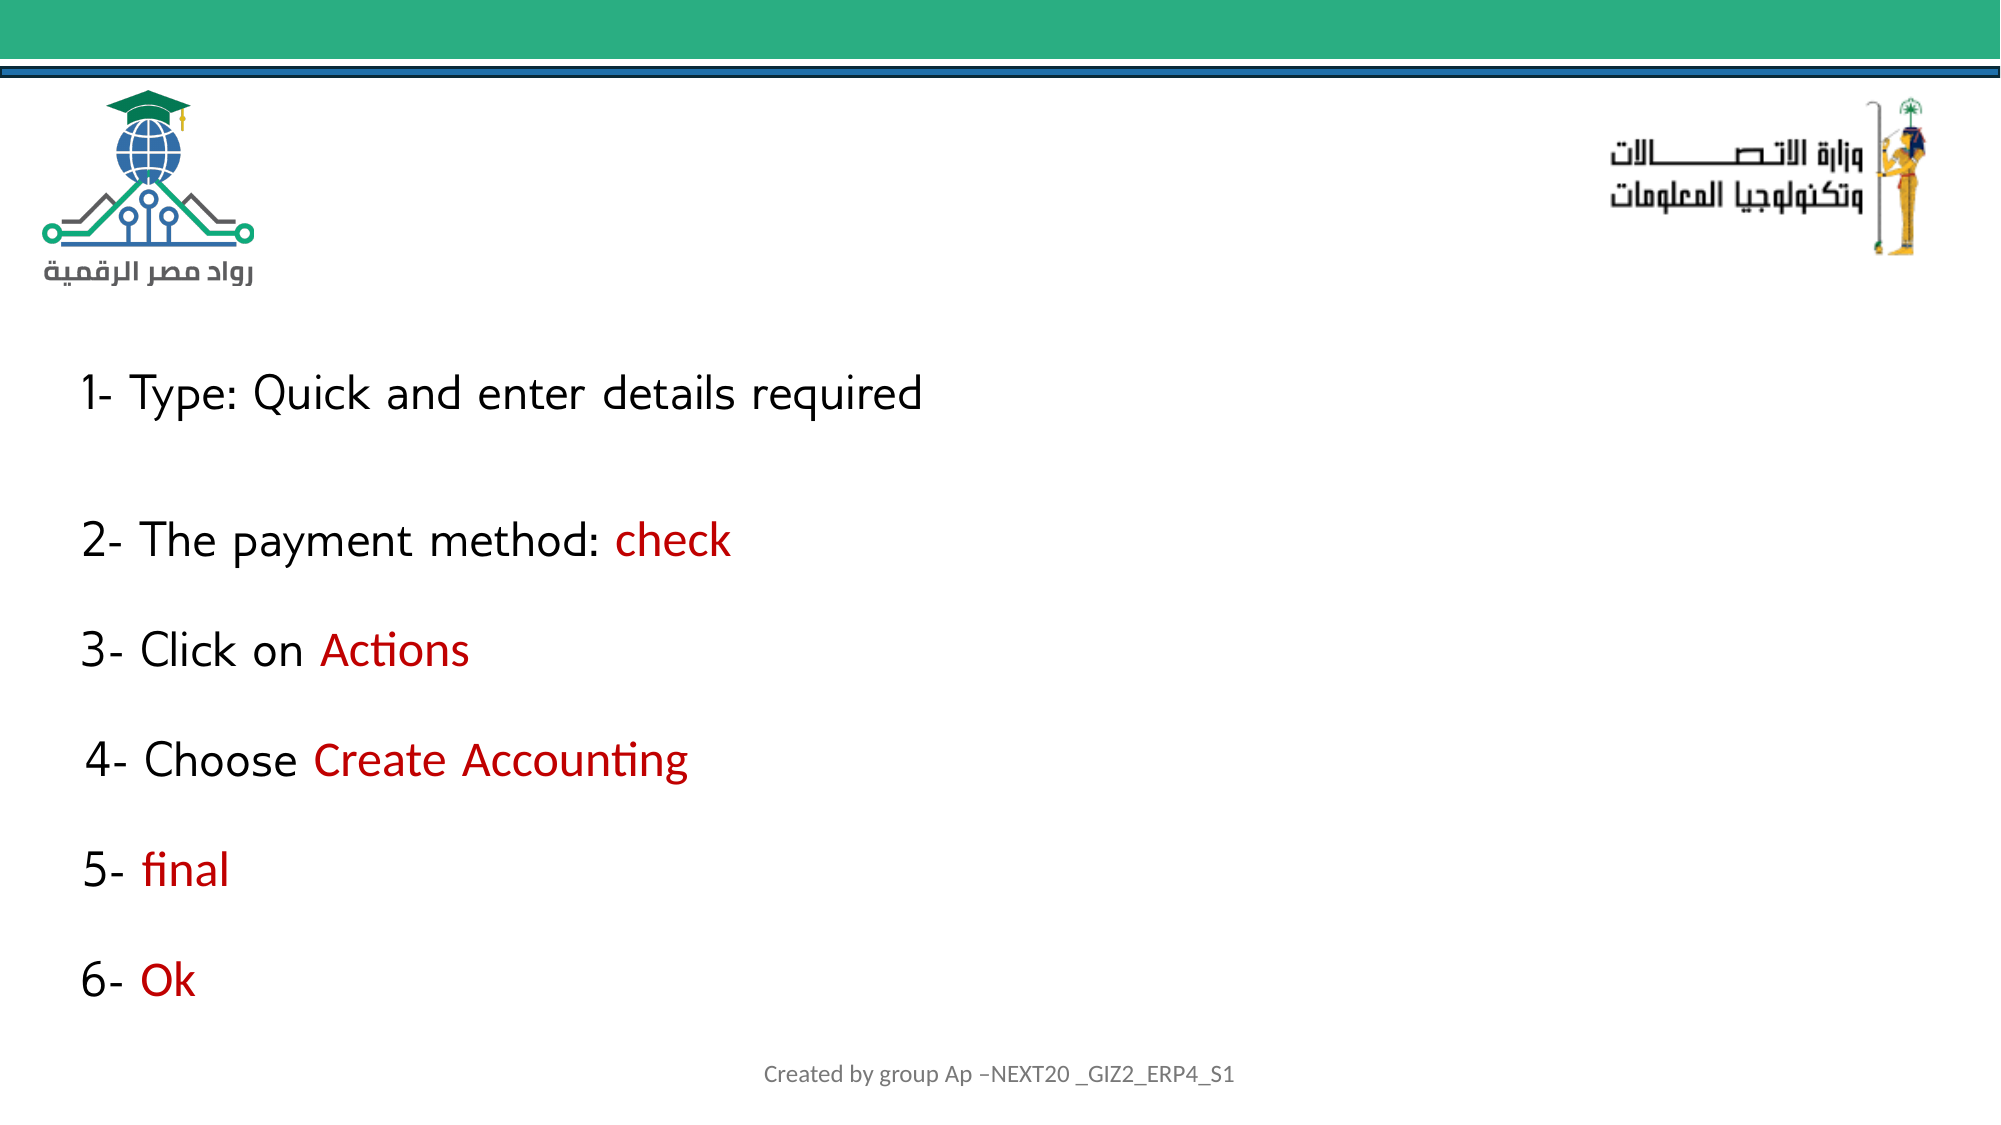

1- Type: Quick and enter details required
2- The payment method: check
3- Click on Actions
4- Choose Create Accounting
5- final
6- Ok
Created by group Ap –NEXT20 _GIZ2_ERP4_S1